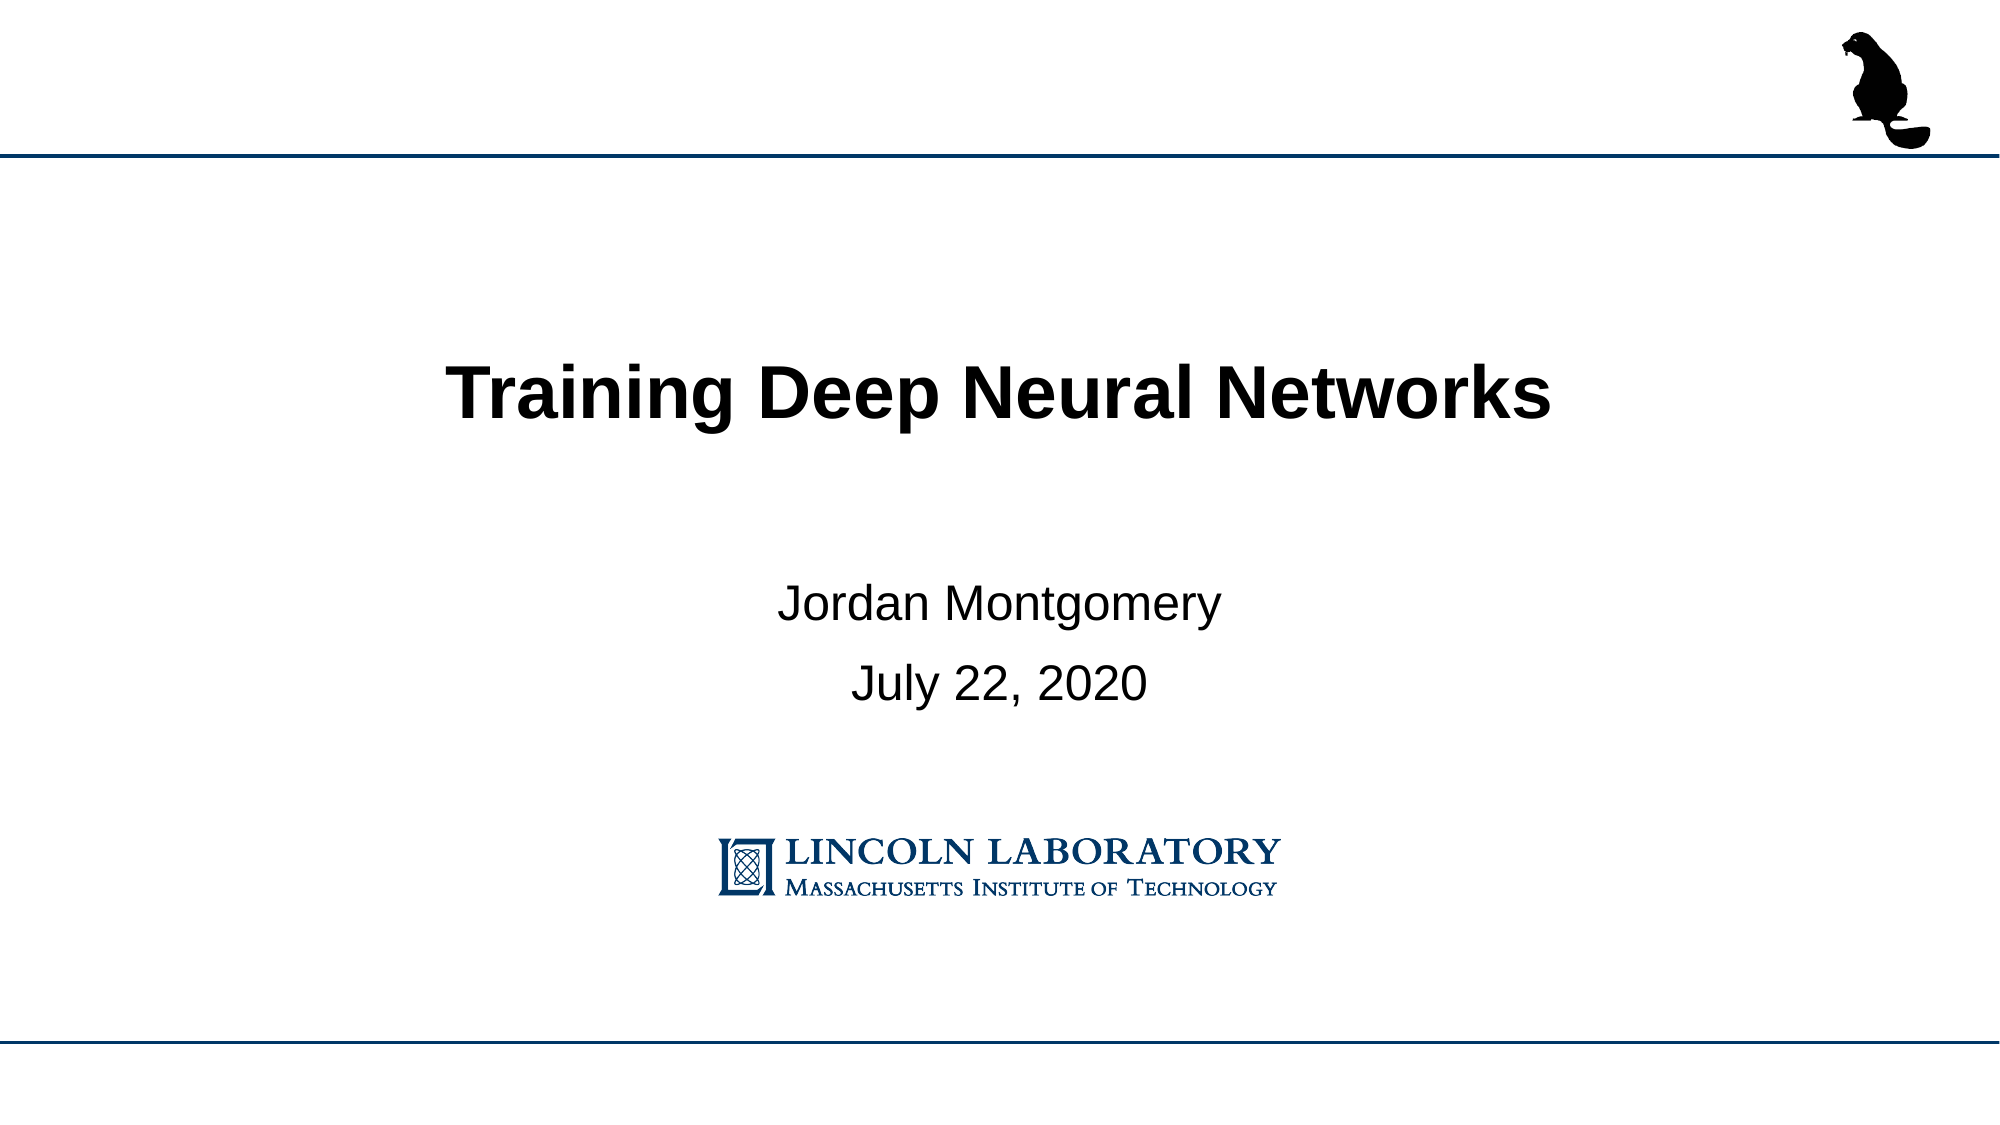

# Training Deep Neural Networks
Jordan Montgomery
July 22, 2020